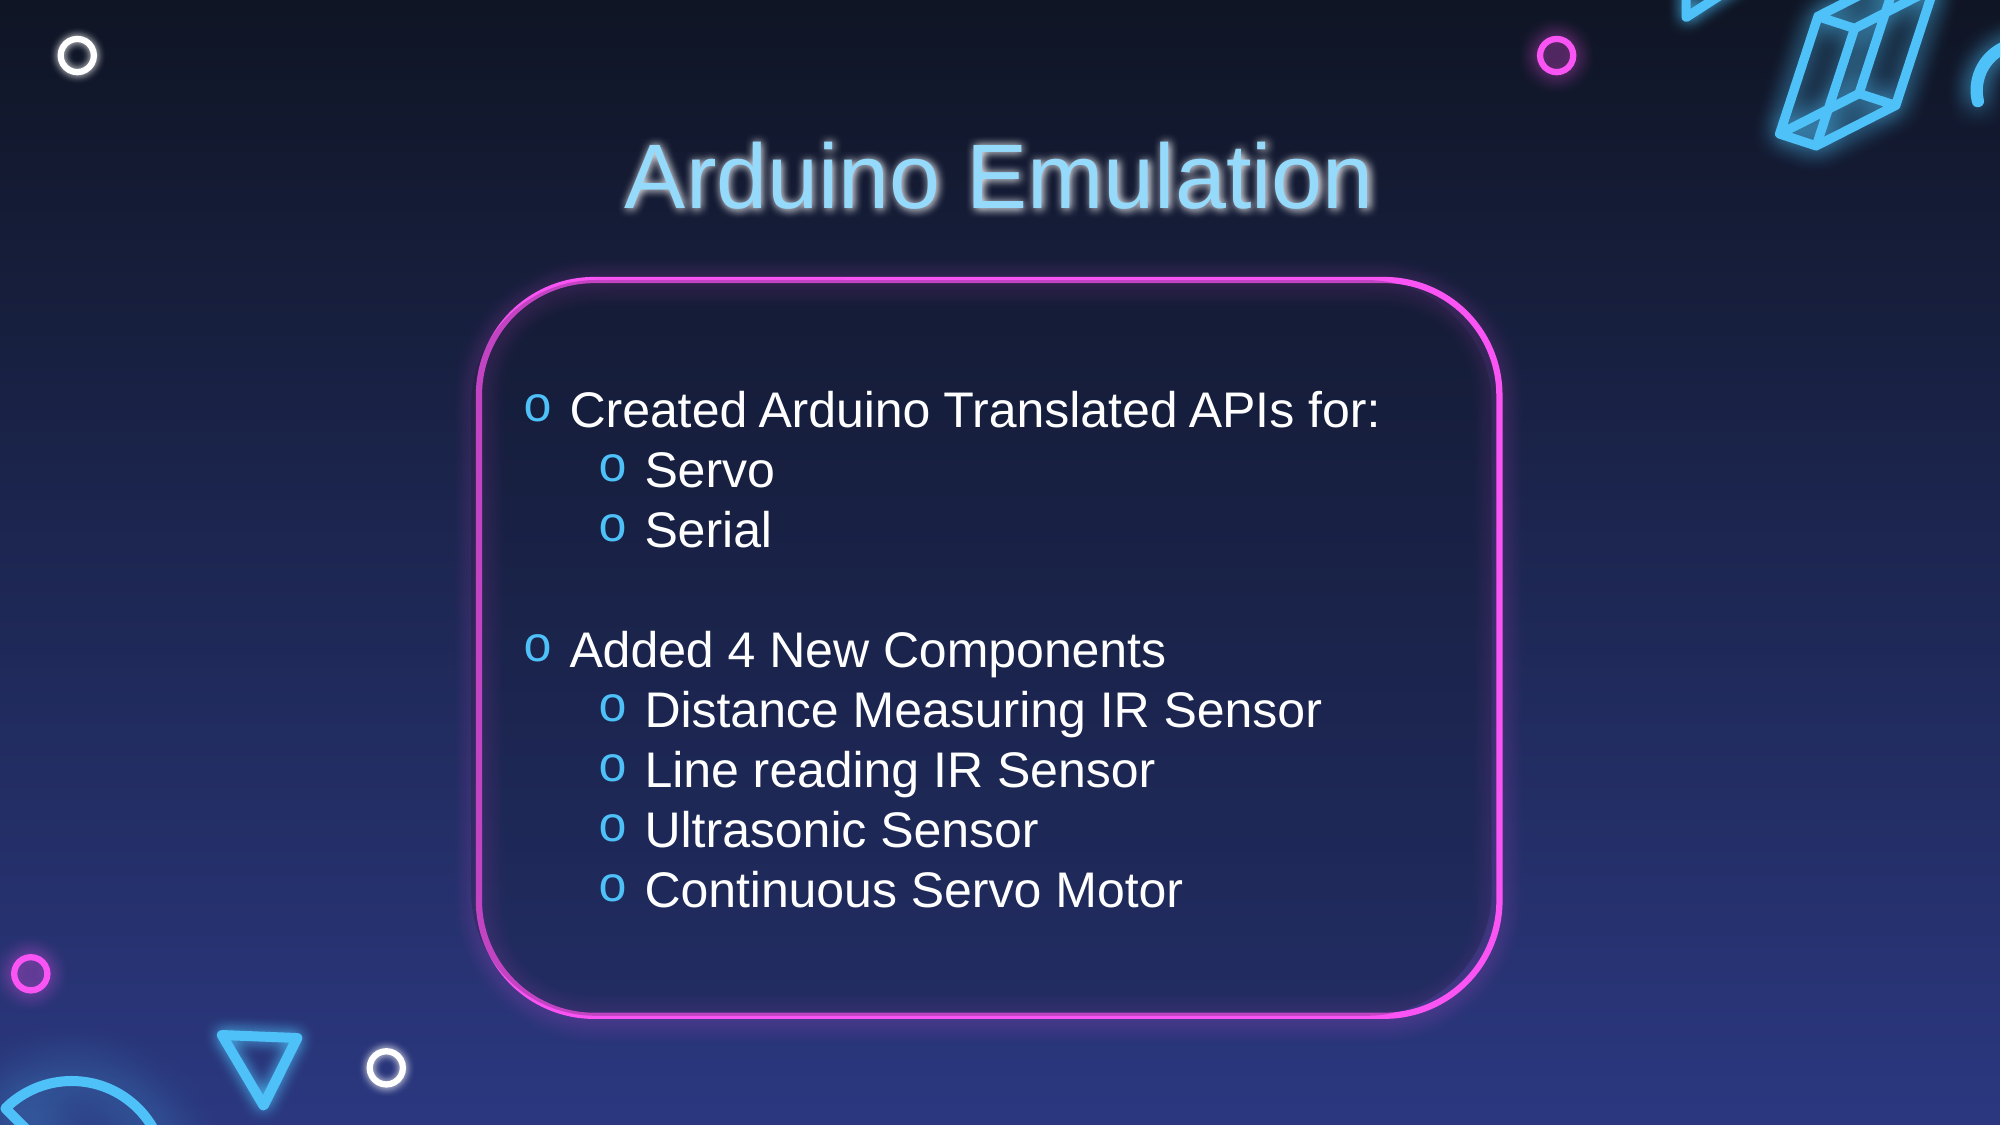

Arduino Emulation

Created Arduino Translated APIs for:
Servo
Serial

Added 4 New Components
Distance Measuring IR Sensor
Line reading IR Sensor
Ultrasonic Sensor
Continuous Servo Motor